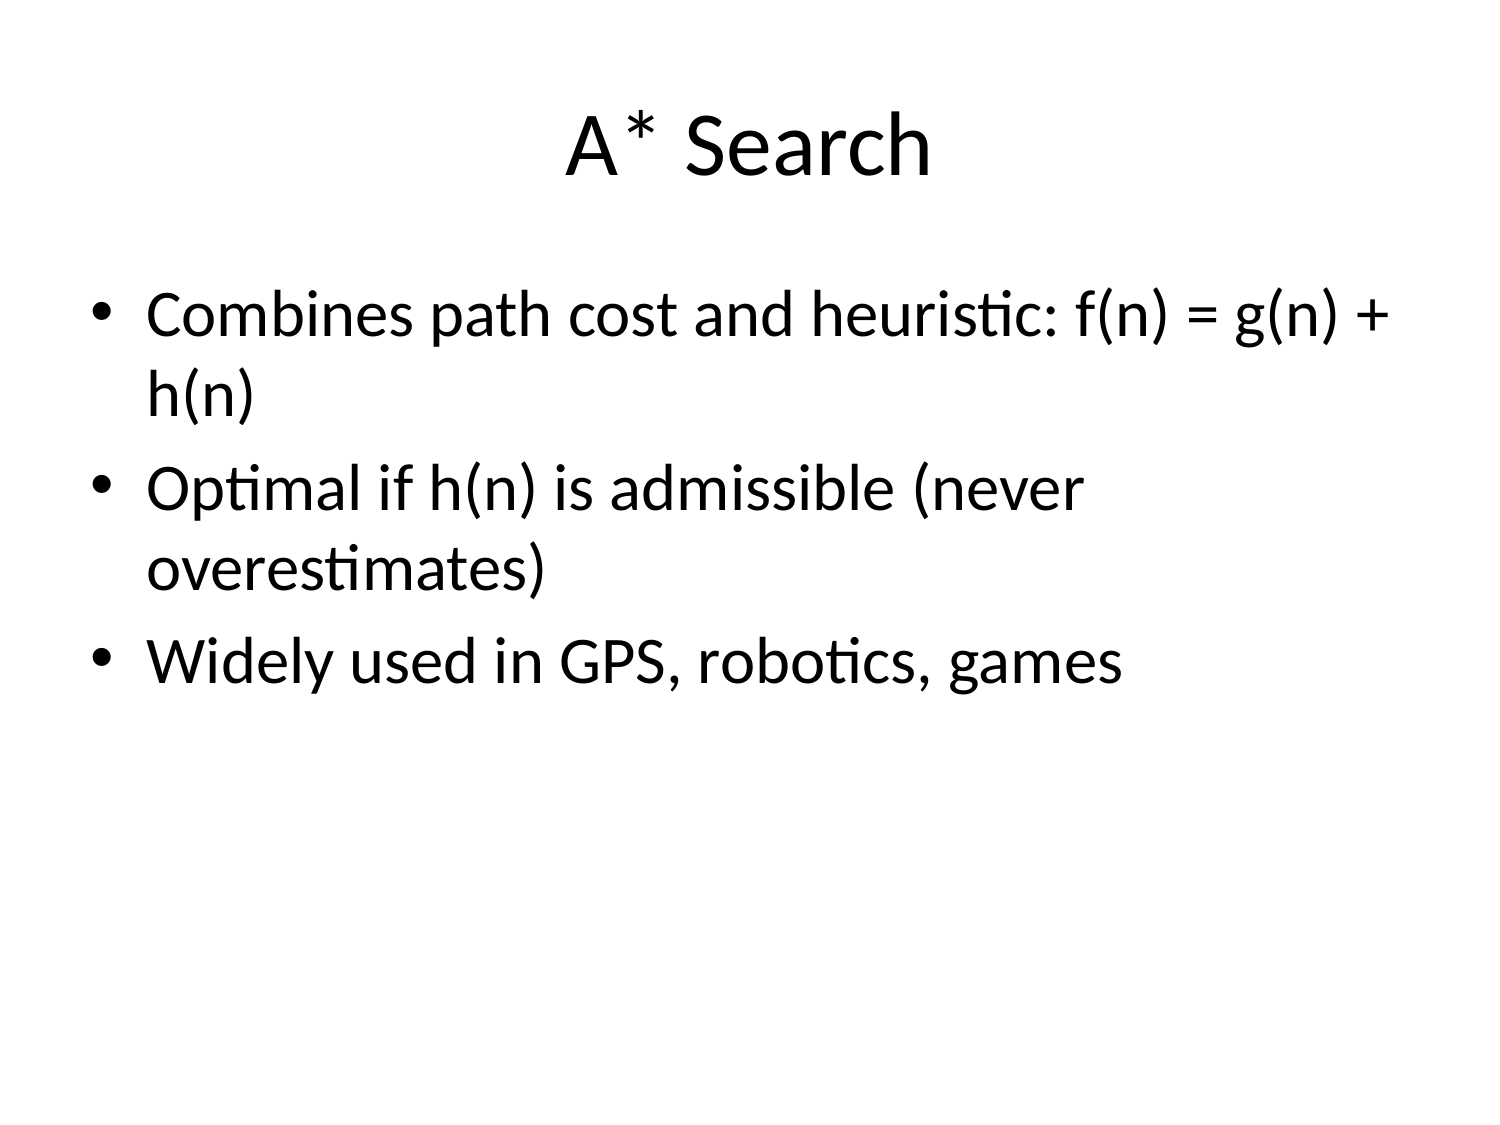

# A* Search
Combines path cost and heuristic: f(n) = g(n) + h(n)
Optimal if h(n) is admissible (never overestimates)
Widely used in GPS, robotics, games